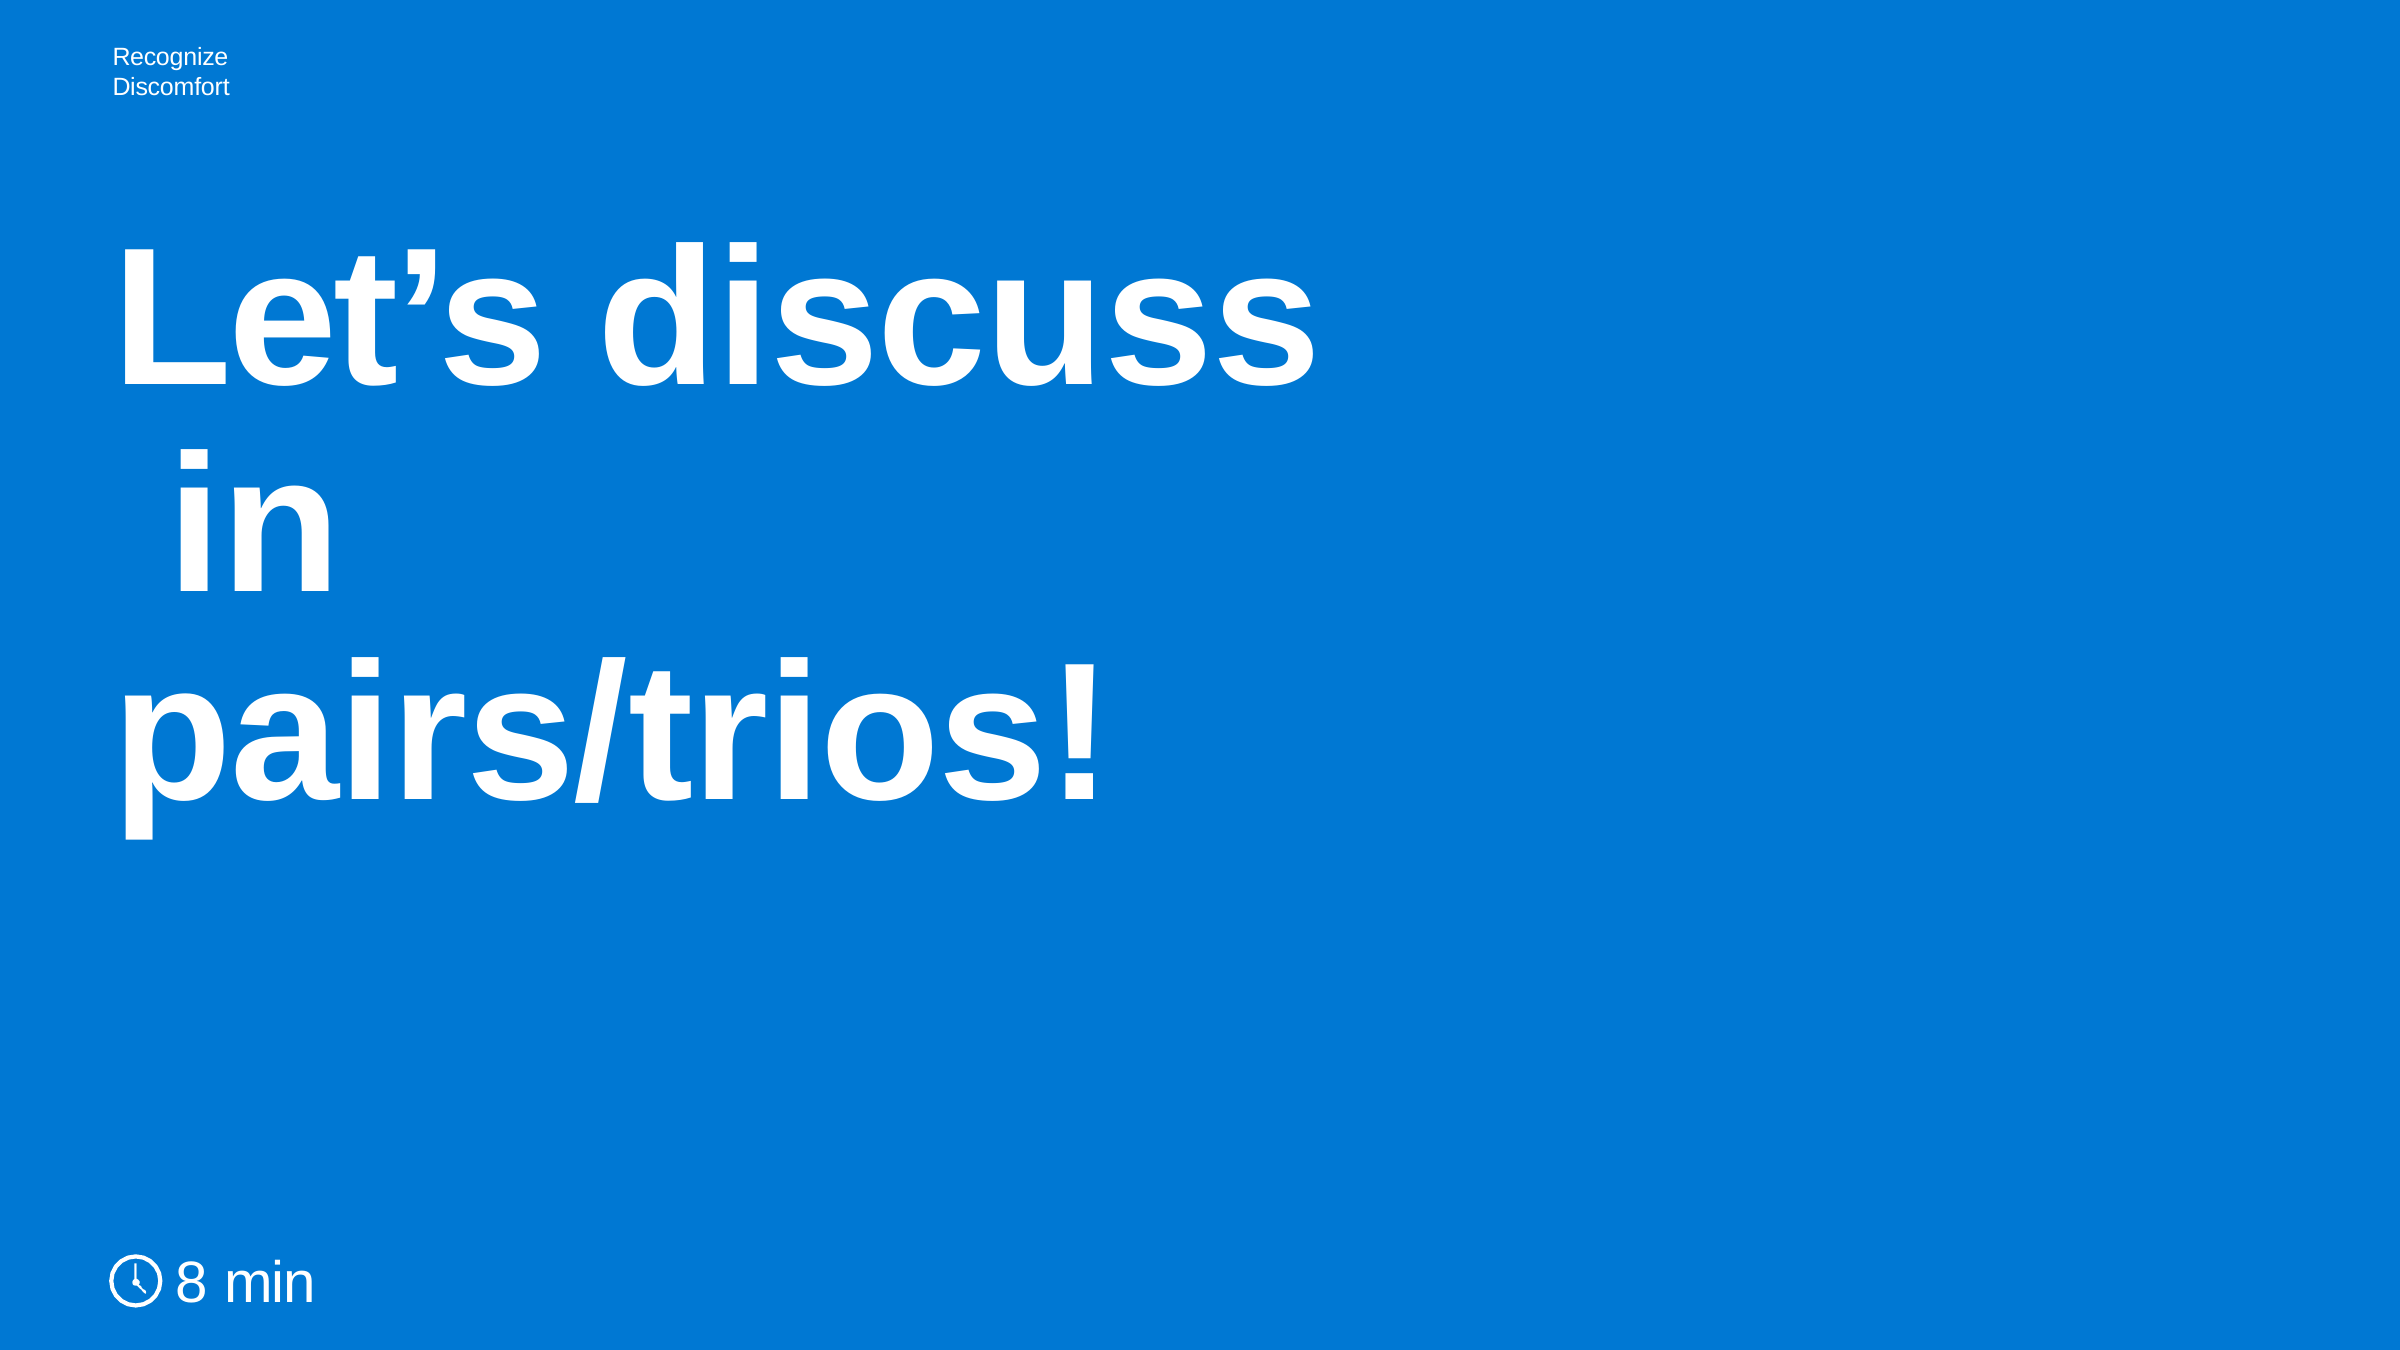

Recognize Discomfort
# Let’s discuss  in pairs/trios!
8 min

23